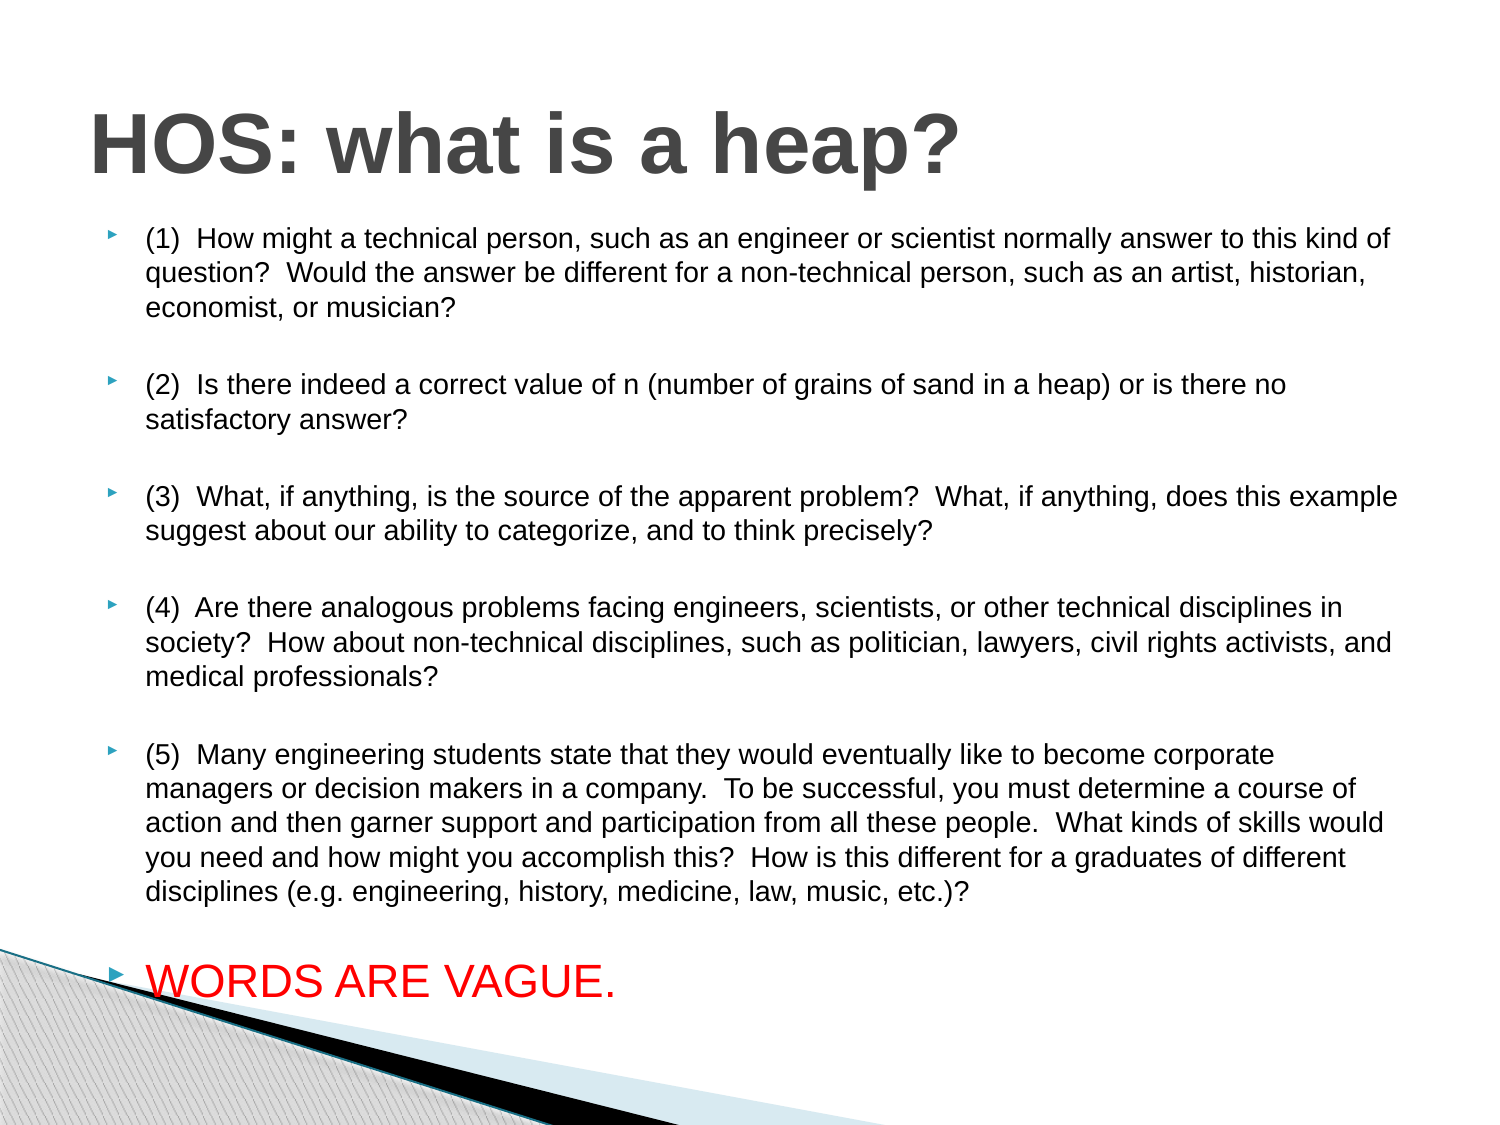

# HOS: what is a heap?
(1)  How might a technical person, such as an engineer or scientist normally answer to this kind of question?  Would the answer be different for a non-technical person, such as an artist, historian, economist, or musician?

(2)  Is there indeed a correct value of n (number of grains of sand in a heap) or is there no satisfactory answer?

(3)  What, if anything, is the source of the apparent problem?  What, if anything, does this example suggest about our ability to categorize, and to think precisely?

(4)  Are there analogous problems facing engineers, scientists, or other technical disciplines in society?  How about non-technical disciplines, such as politician, lawyers, civil rights activists, and medical professionals?

(5)  Many engineering students state that they would eventually like to become corporate managers or decision makers in a company.  To be successful, you must determine a course of action and then garner support and participation from all these people.  What kinds of skills would you need and how might you accomplish this?  How is this different for a graduates of different disciplines (e.g. engineering, history, medicine, law, music, etc.)?

WORDS are vague.